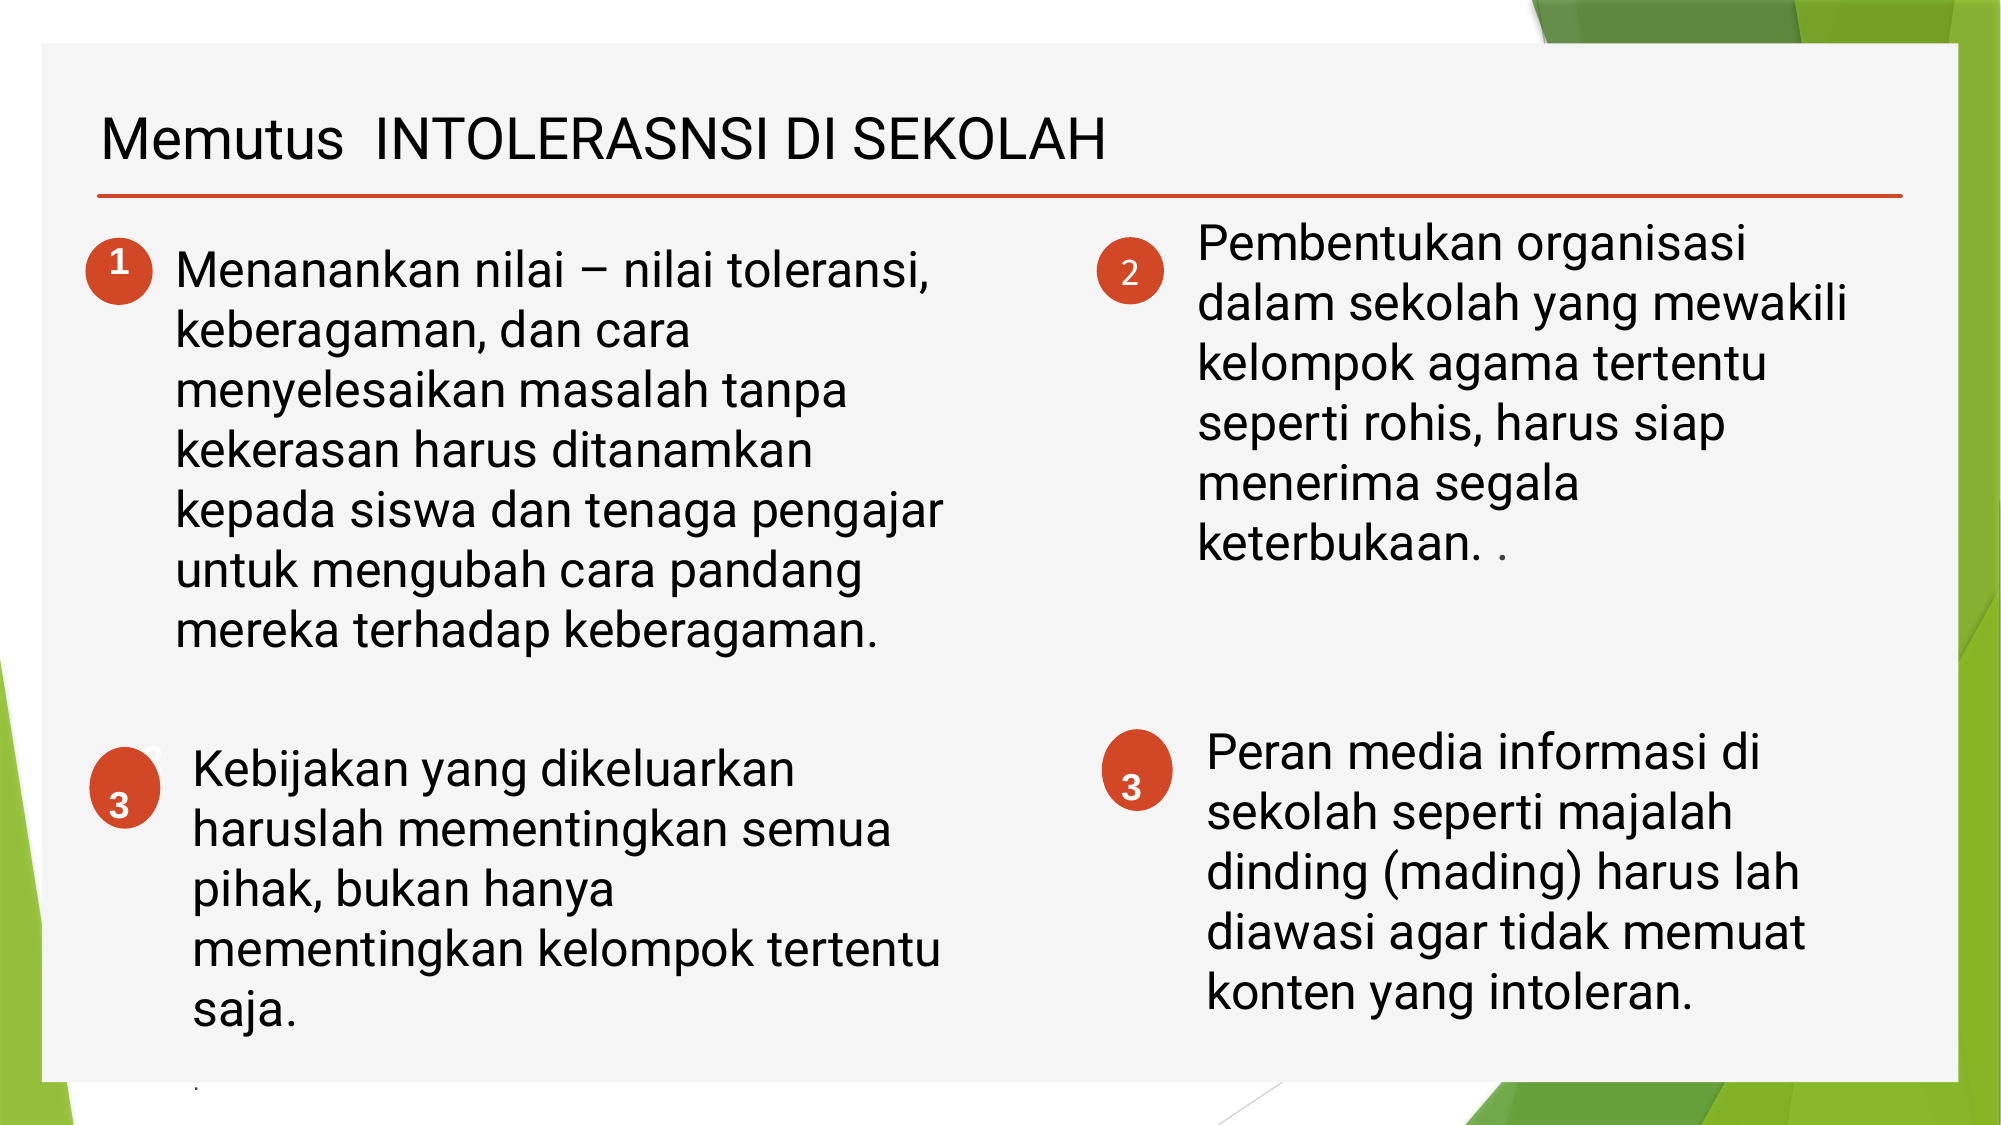

# Memutus  INTOLERASNSI DI SEKOLAH
Pembentukan organisasi dalam sekolah yang mewakili kelompok agama tertentu seperti rohis, harus siap menerima segala keterbukaan. .

Menanankan nilai – nilai toleransi, keberagaman, dan cara menyelesaikan masalah tanpa kekerasan harus ditanamkan kepada siswa dan tenaga pengajar untuk mengubah cara pandang mereka terhadap keberagaman.
1

2
2
Peran media informasi di sekolah seperti majalah dinding (mading) harus lah diawasi agar tidak memuat konten yang intoleran.

Kebijakan yang dikeluarkan haruslah mementingkan semua pihak, bukan hanya mementingkan kelompok tertentu saja.
.

3

3